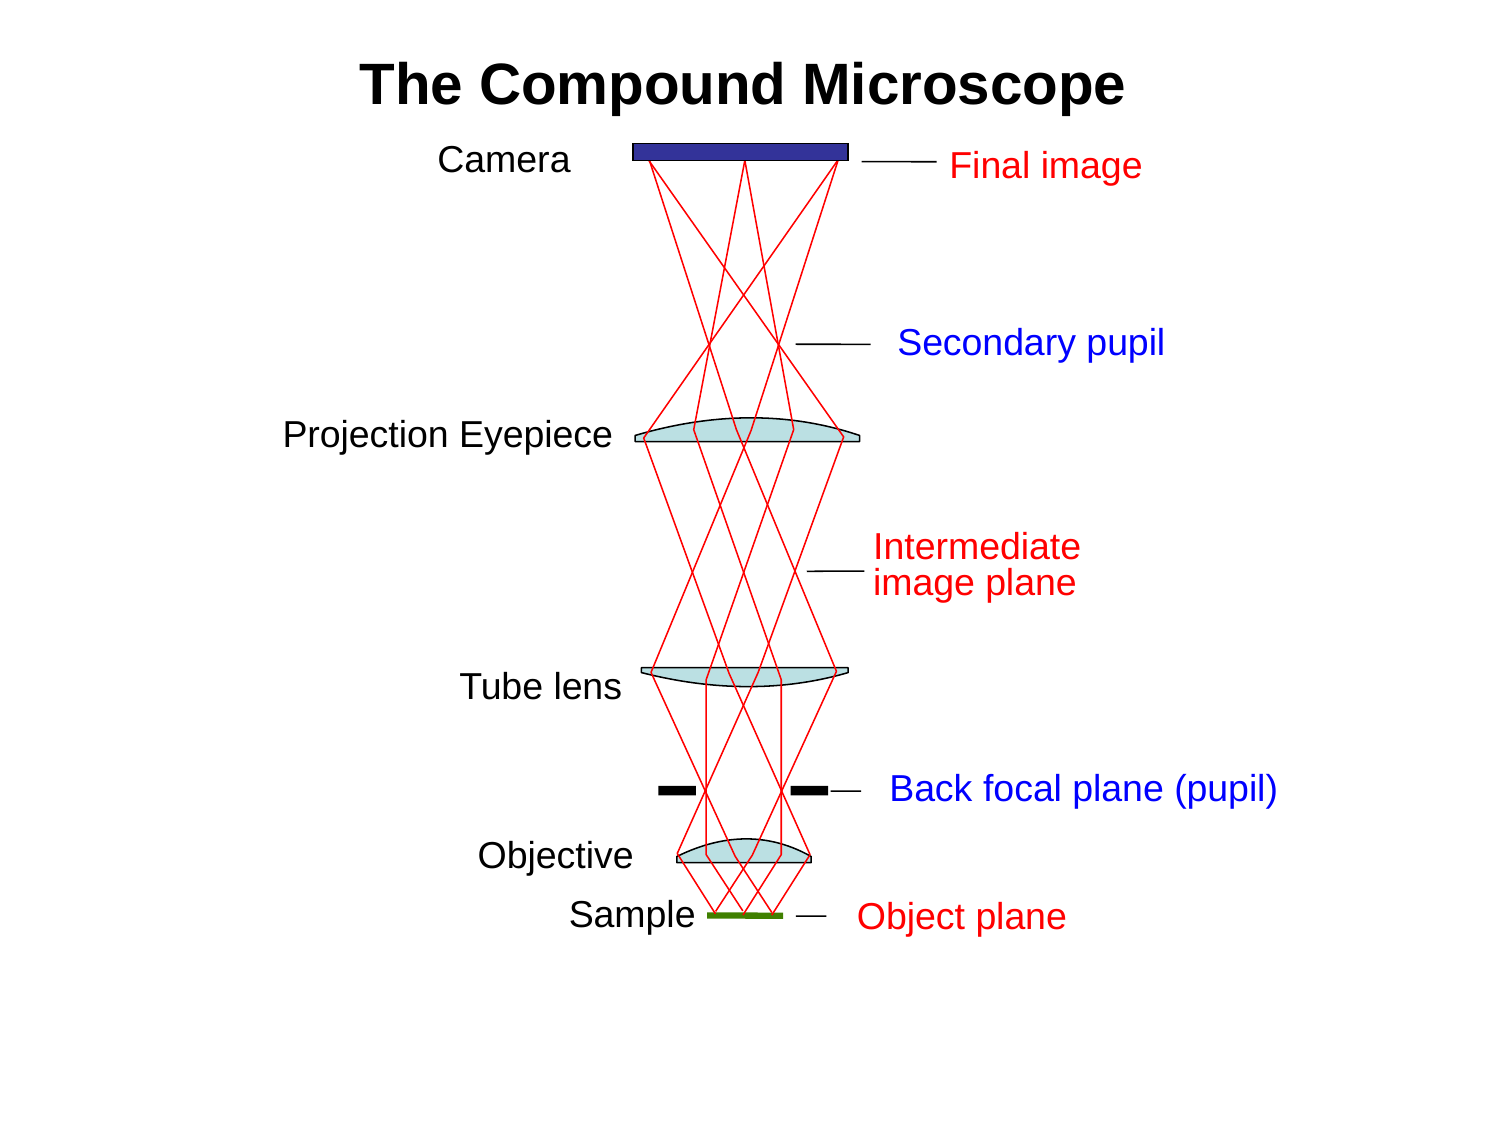

# The Compound Microscope
Camera
Final image

Secondary pupil

Projection Eyepiece
Intermediate image plane

Tube lens
Back focal plane (pupil)

Objective
Sample
Object plane